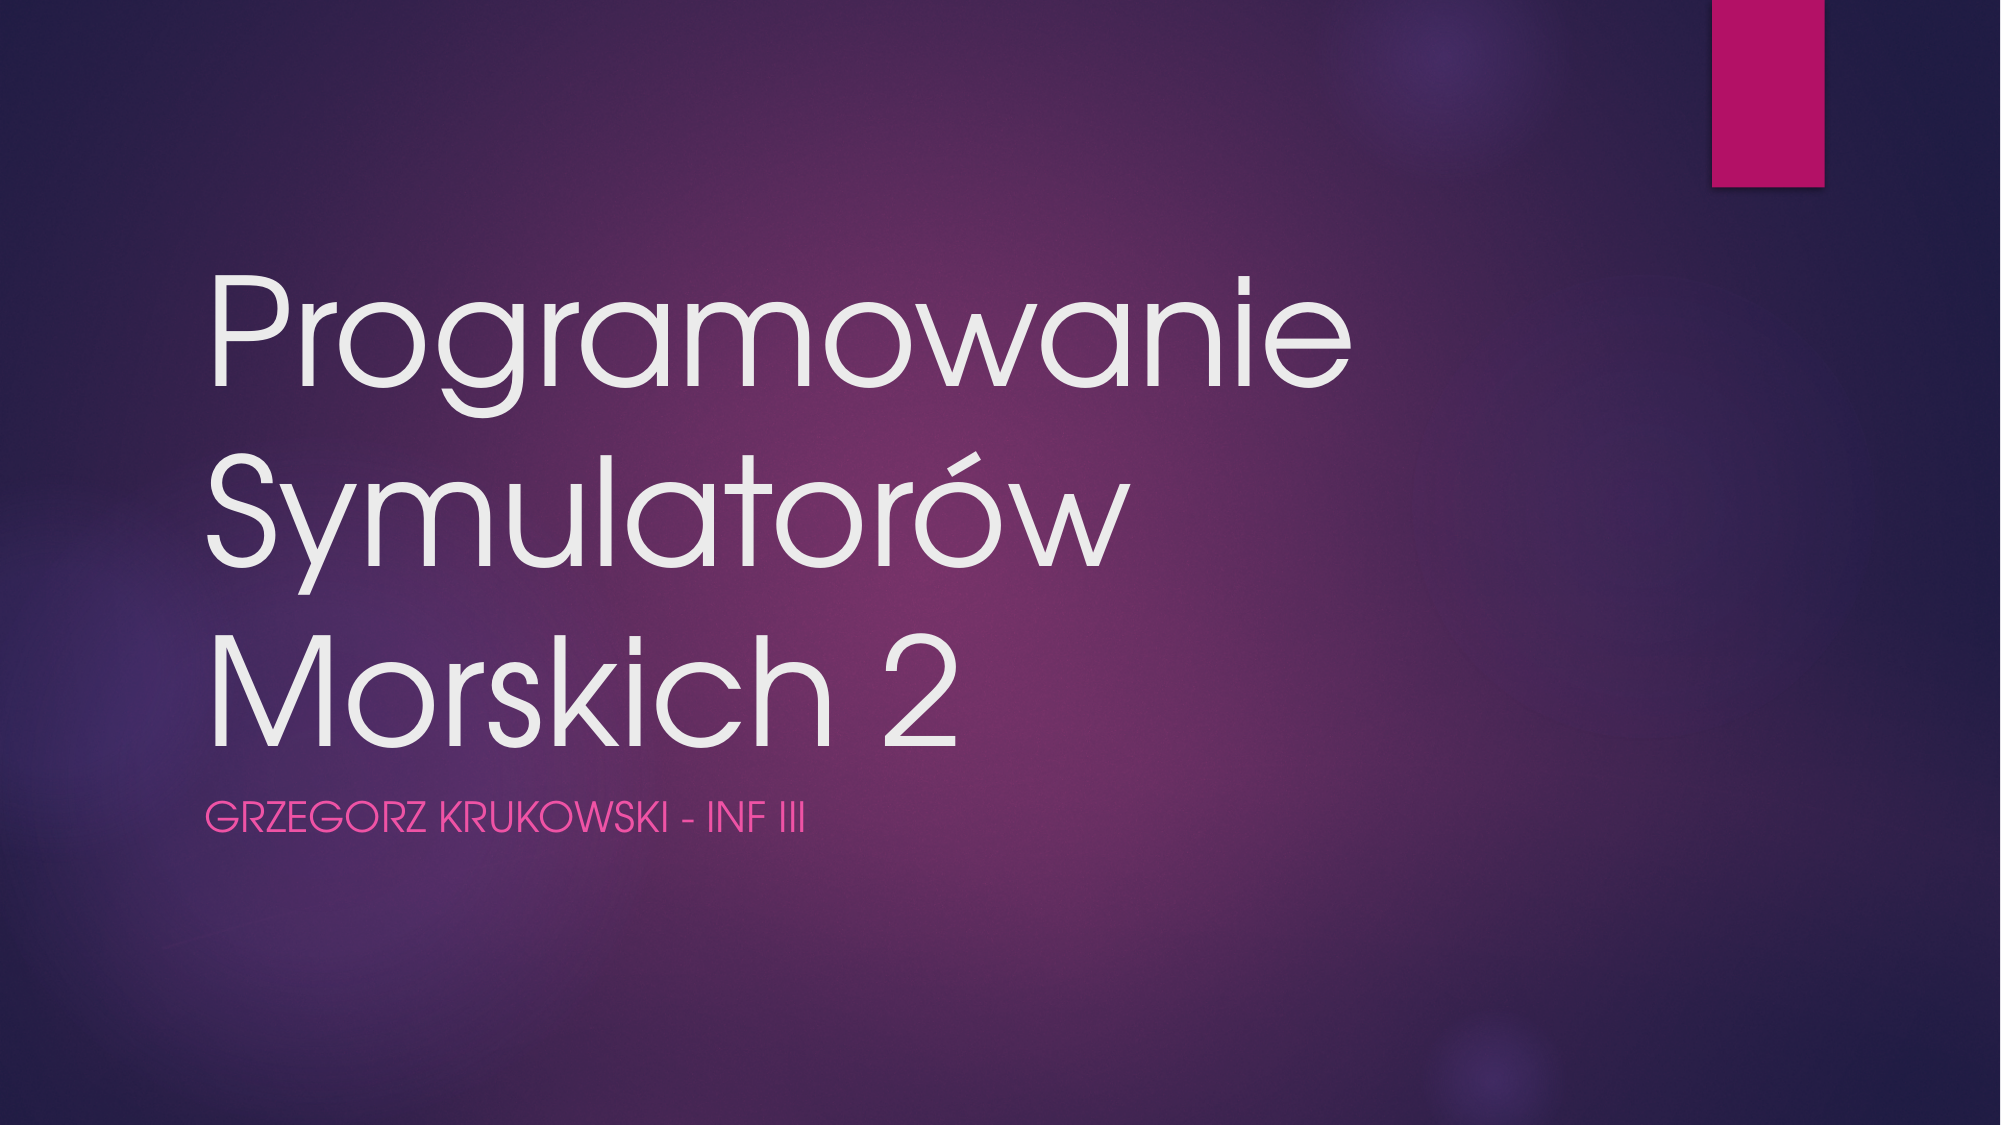

# Programowanie Symulatorów Morskich 2
Grzegorz Krukowski - INF III